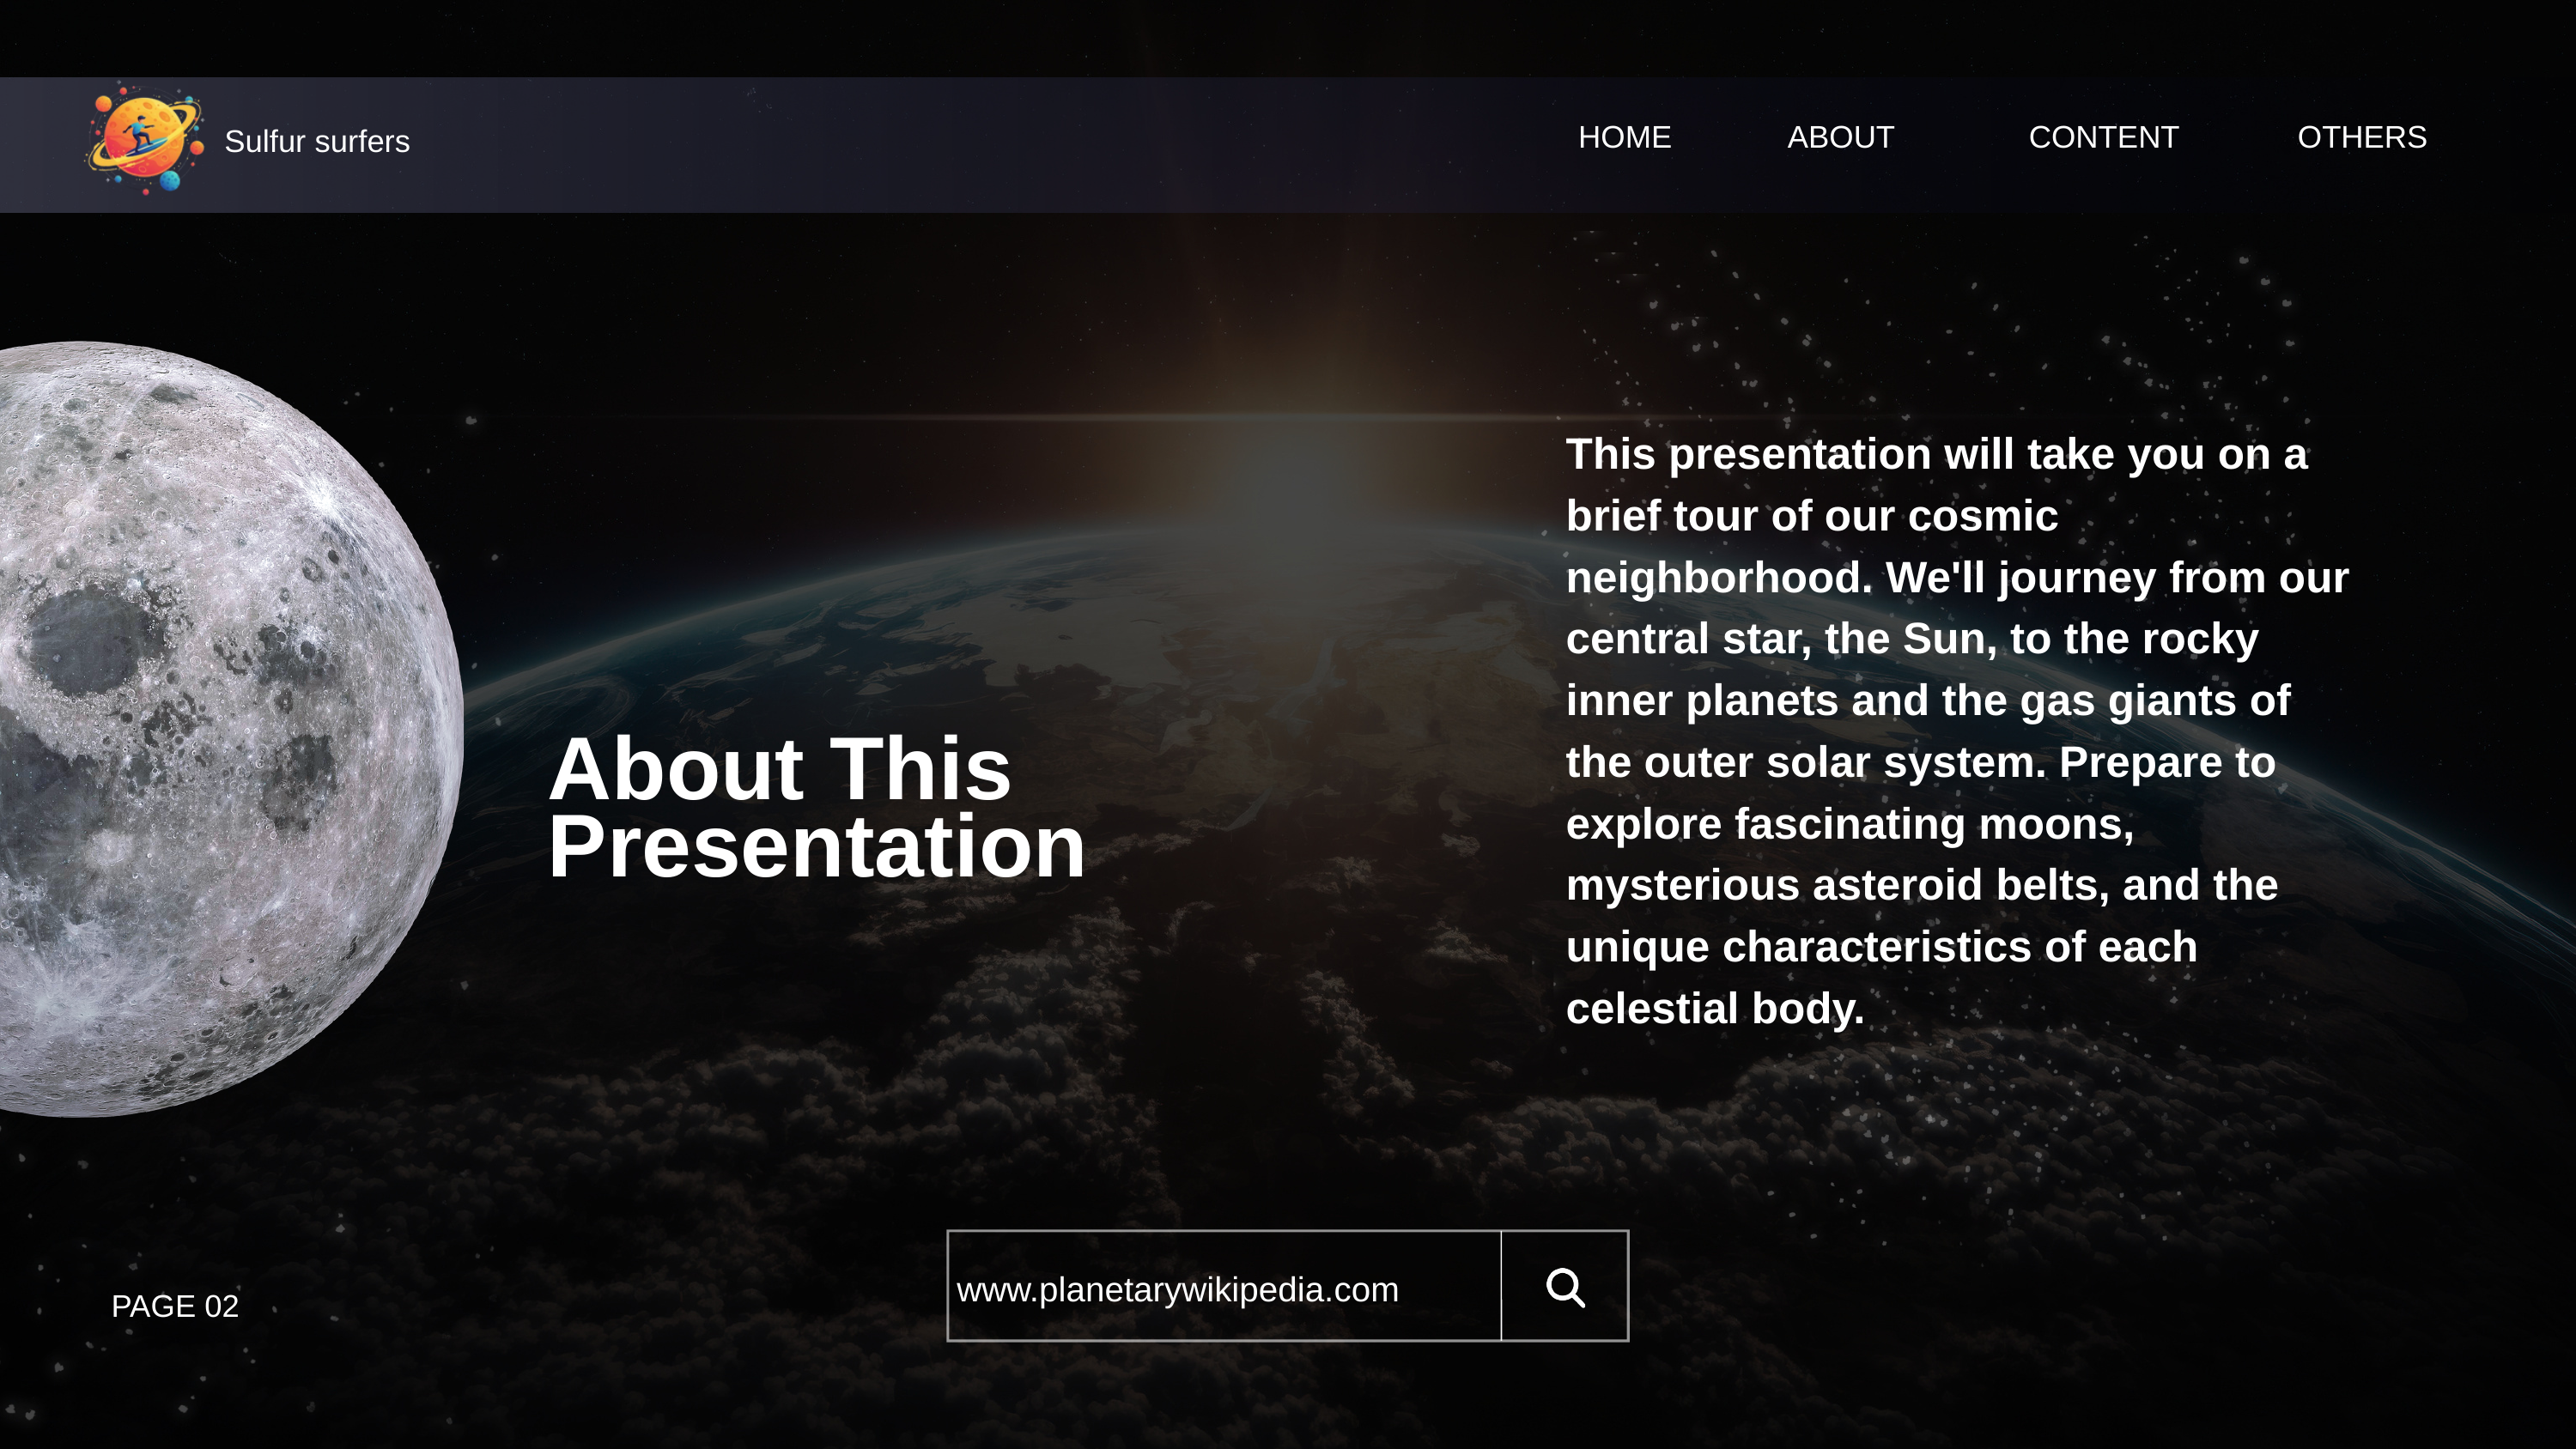

HOME
ABOUT
CONTENT
OTHERS
Sulfur surfers

This presentation will take you on a brief tour of our cosmic neighborhood. We'll journey from our central star, the Sun, to the rocky inner planets and the gas giants of the outer solar system. Prepare to explore fascinating moons, mysterious asteroid belts, and the unique characteristics of each celestial body.

About This Presentation

www.planetarywikipedia.com

PAGE 02